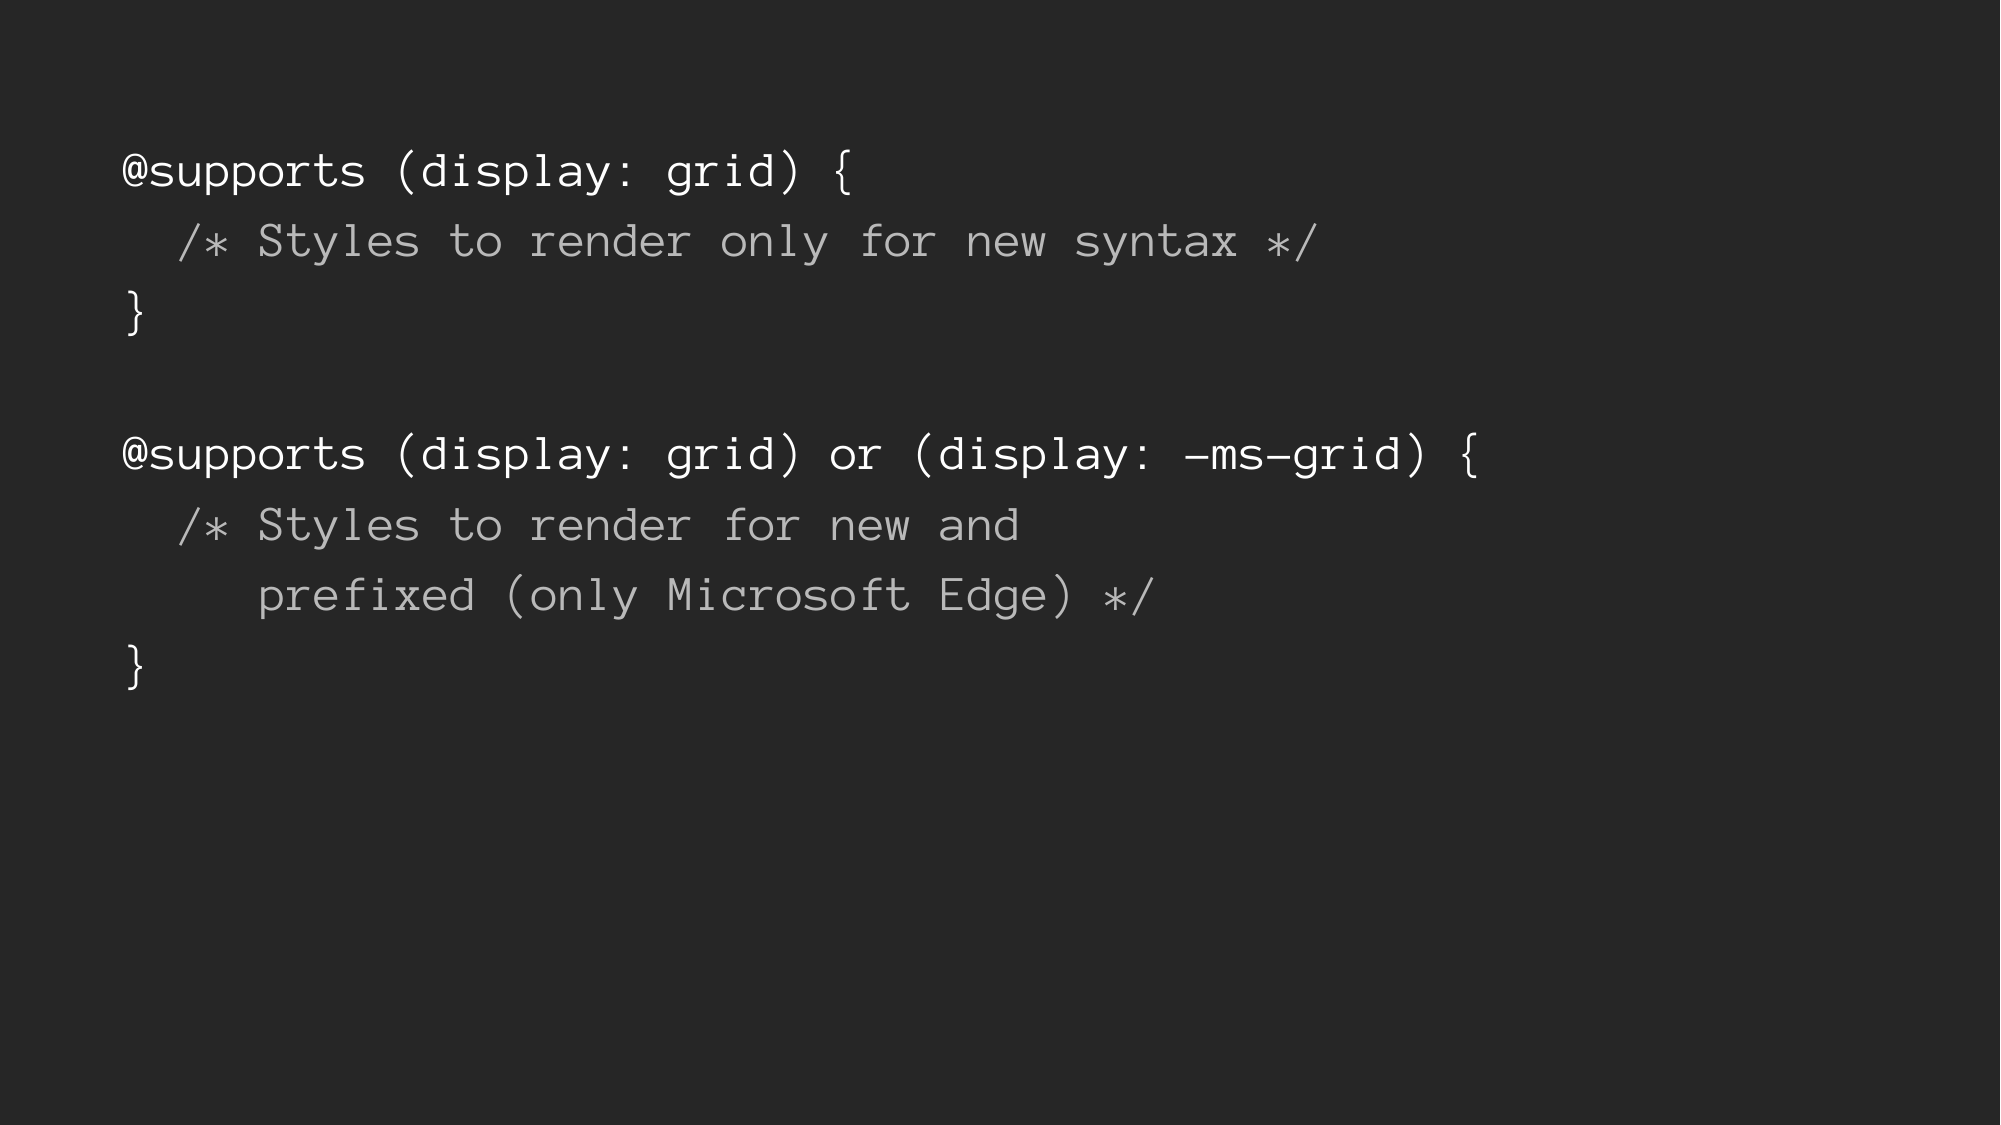

@supports (display: grid) {
  /* Styles to render only for new syntax */
}

@supports (display: grid) or (display: -ms-grid) {
  /* Styles to render for new and
     prefixed (only Microsoft Edge) */
}